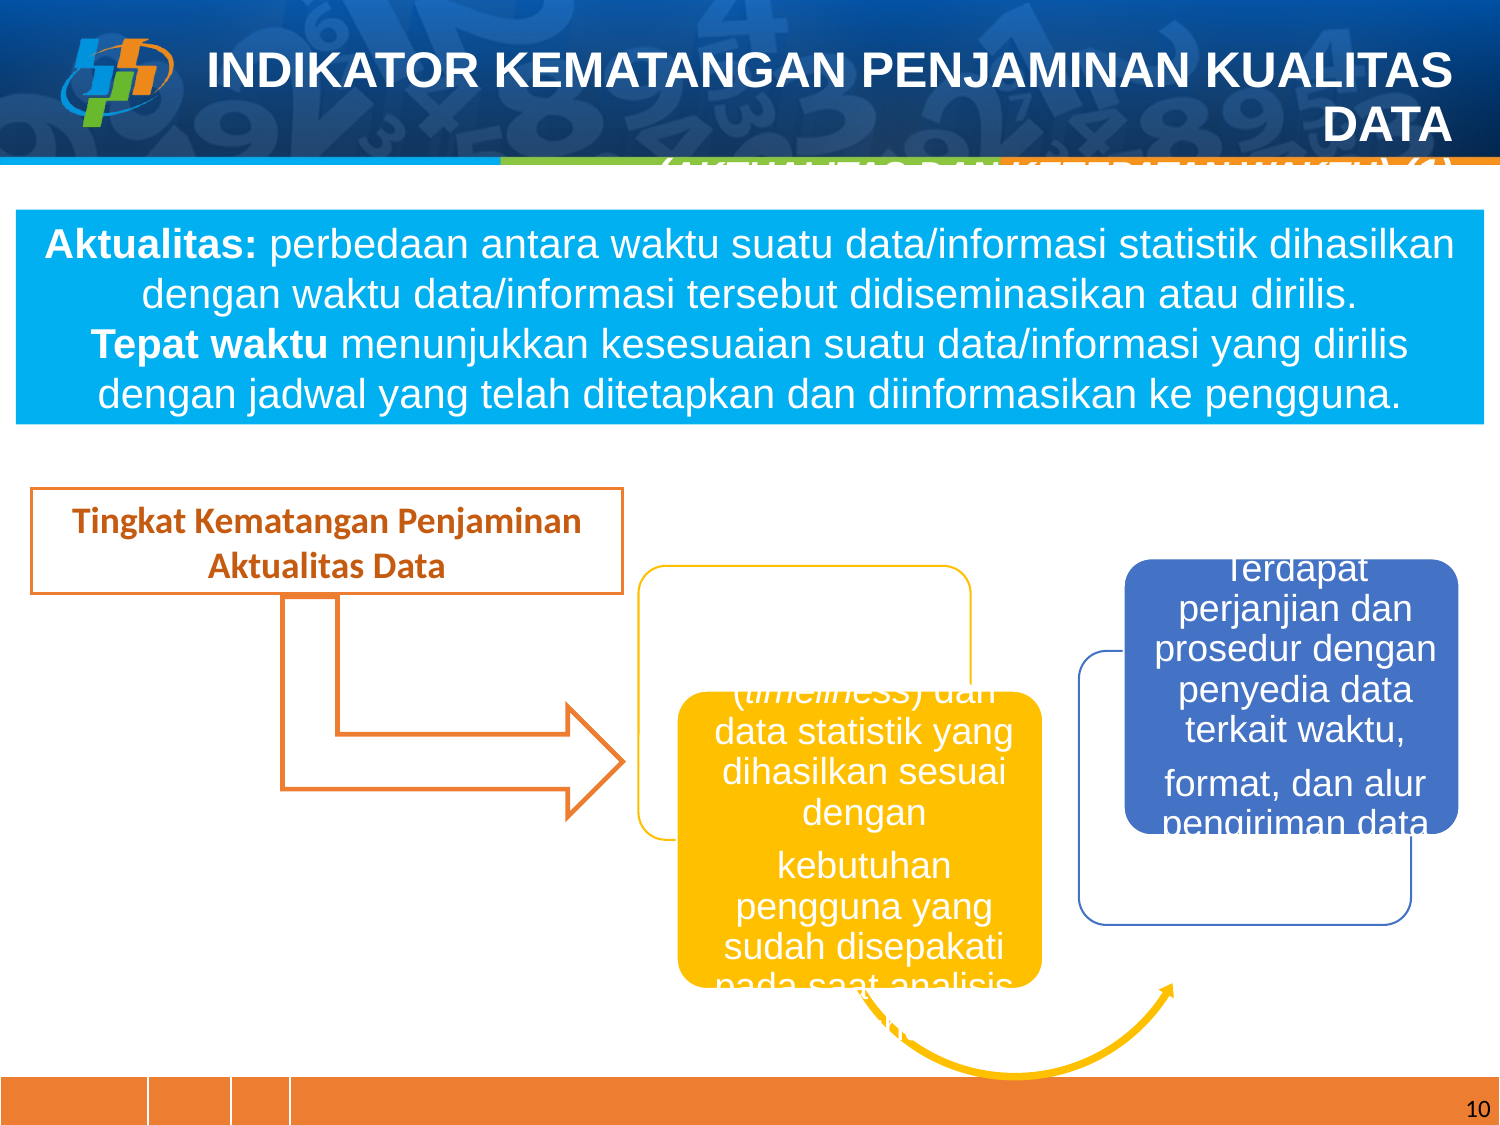

INDIKATOR KEMATANGAN PENJAMINAN KUALITAS DATA
(AKTUALITAS DAN KETEPATAN WAKTU) (1)

Aktualitas: perbedaan antara waktu suatu data/informasi statistik dihasilkan dengan waktu data/informasi tersebut didiseminasikan atau dirilis.
Tepat waktu menunjukkan kesesuaian suatu data/informasi yang dirilis dengan jadwal yang telah ditetapkan dan diinformasikan ke pengguna.
Aktualitas (timeliness) dari data statistik yang dihasilkan sesuai dengan
kebutuhan pengguna yang sudah disepakati pada saat analisis kebutuhan
Terdapat perjanjian dan prosedur dengan penyedia data terkait waktu,
format, dan alur pengiriman data
Tingkat Kematangan Penjaminan
Aktualitas Data

|  |  |  |  |
| --- | --- | --- | --- |
10